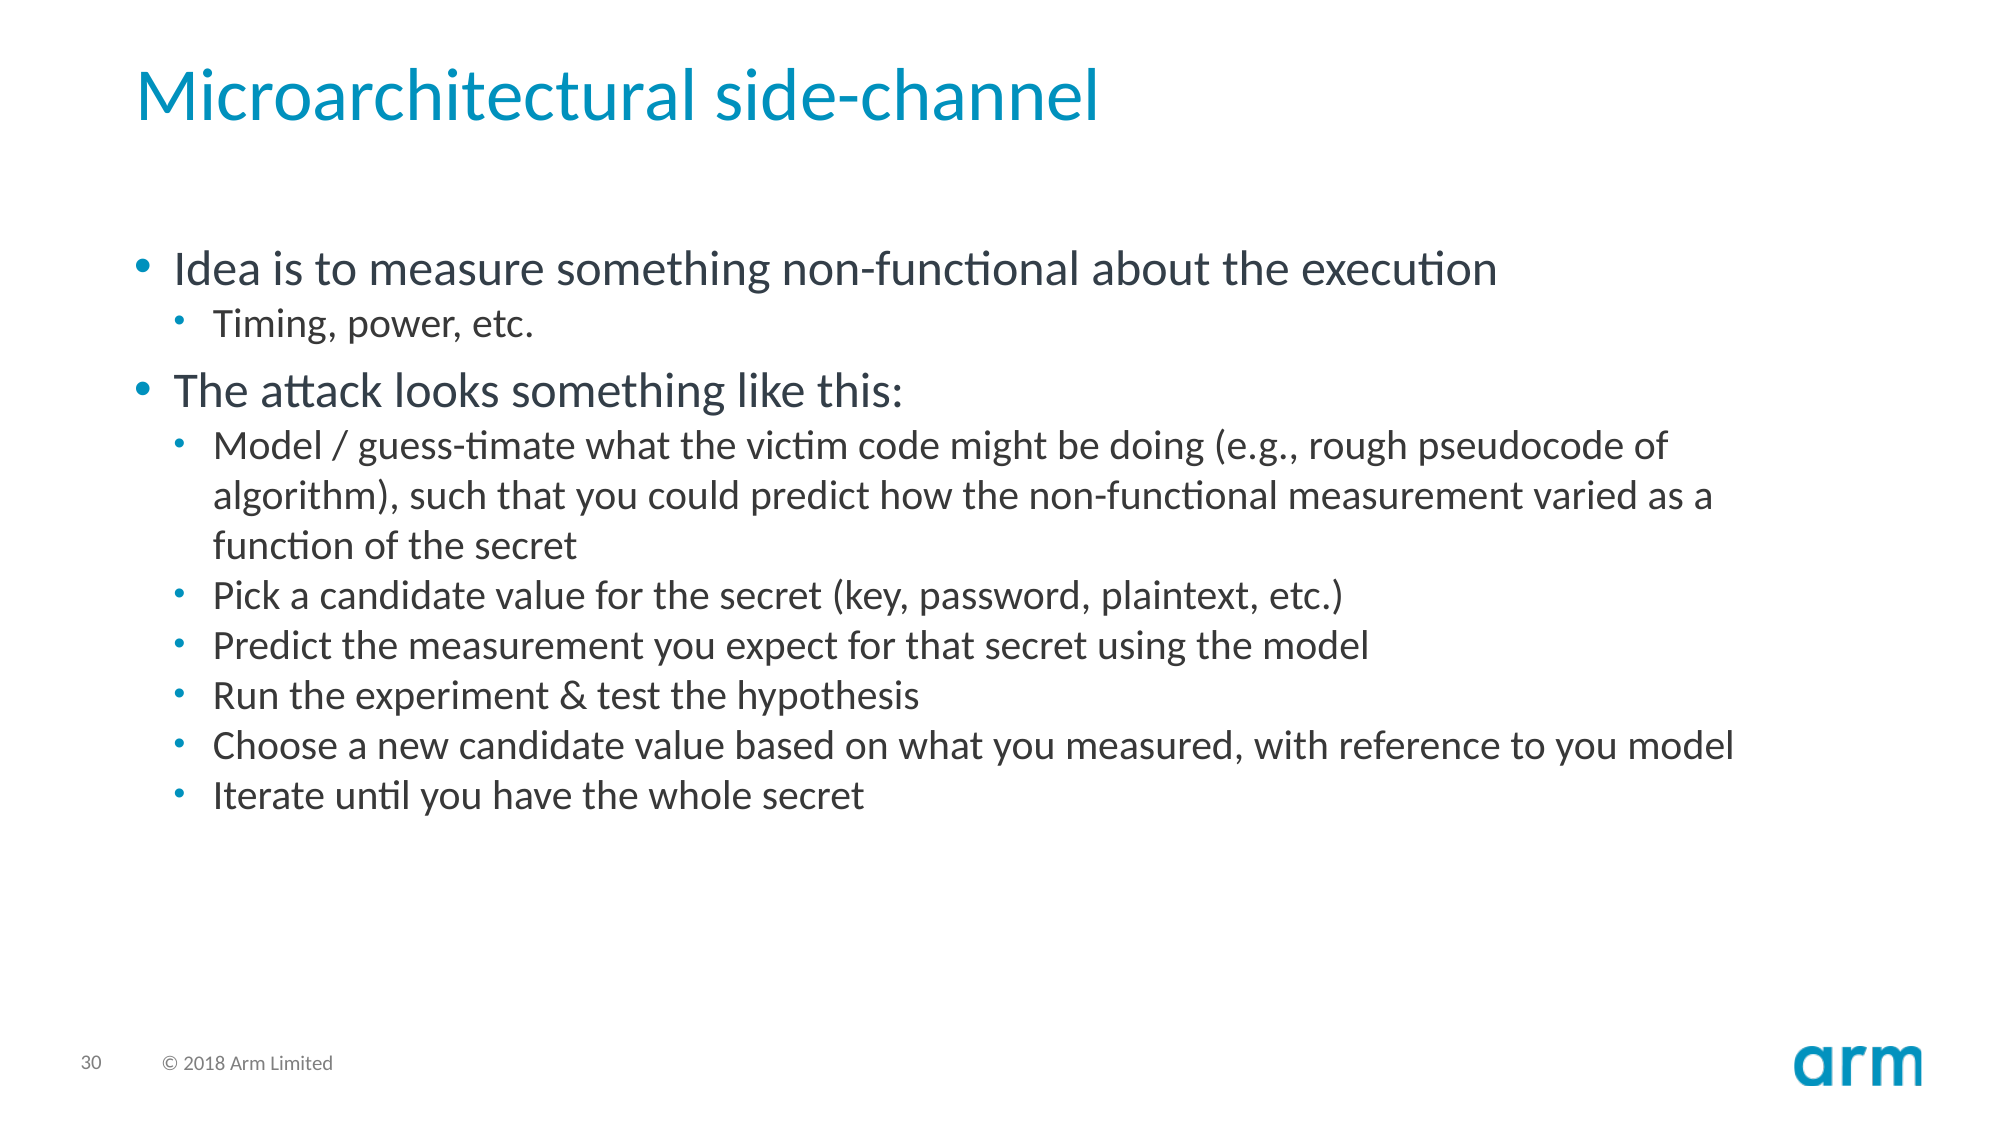

# Microarchitectural side-channel
Idea is to measure something non-functional about the execution
Timing, power, etc.
The attack looks something like this:
Model / guess-timate what the victim code might be doing (e.g., rough pseudocode of algorithm), such that you could predict how the non-functional measurement varied as a function of the secret
Pick a candidate value for the secret (key, password, plaintext, etc.)
Predict the measurement you expect for that secret using the model
Run the experiment & test the hypothesis
Choose a new candidate value based on what you measured, with reference to you model
Iterate until you have the whole secret